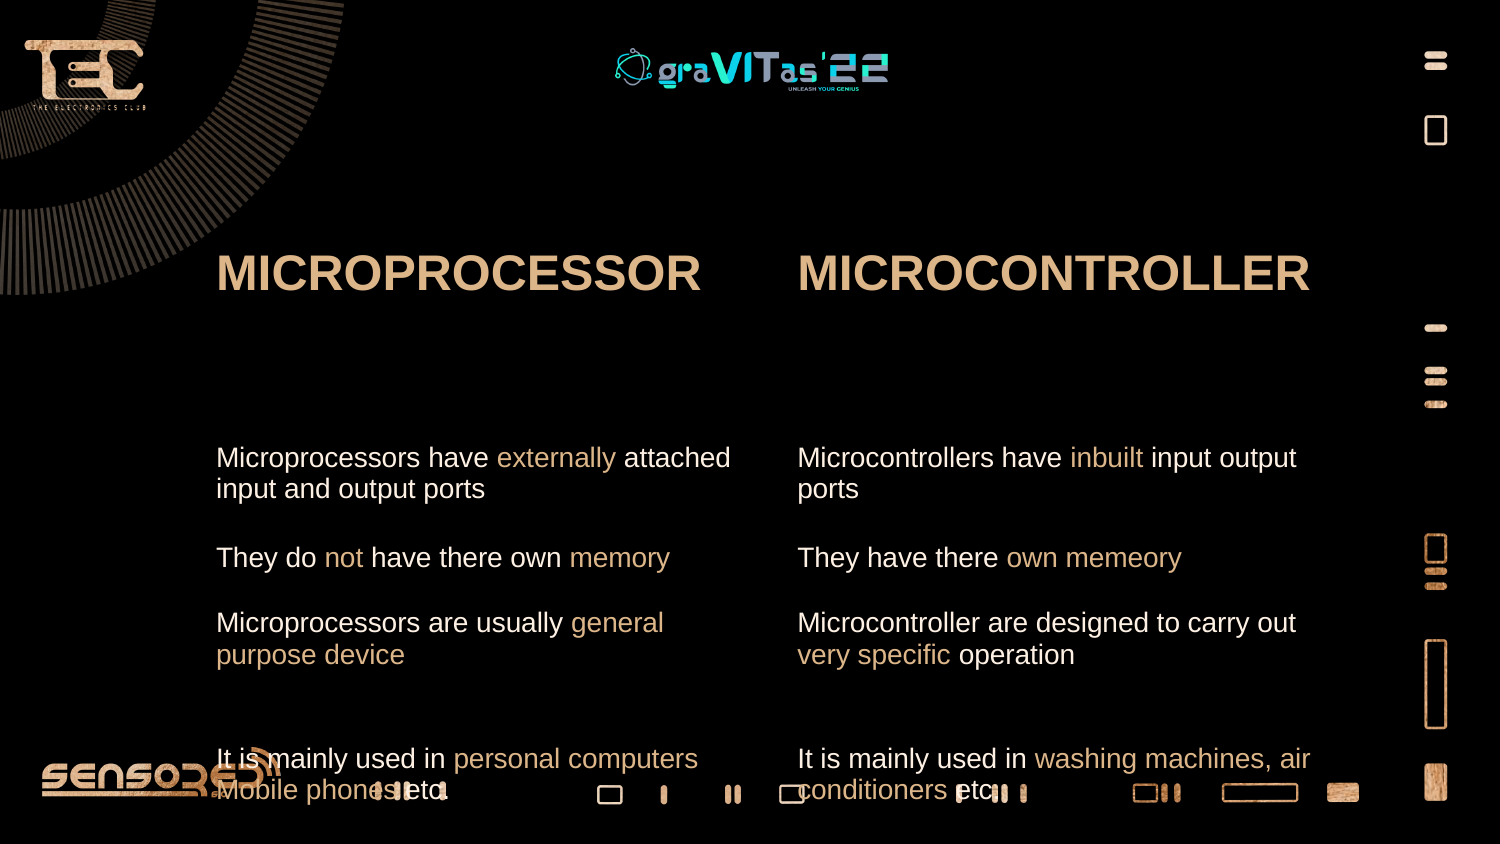

|  |  |
| --- | --- |
| MICROPROCESSOR | MICROCONTROLLER |
| Microprocessors have externally attached input and output ports | Microcontrollers have inbuilt input output ports |
| They do not have there own memory | They have there own memeory |
| Microprocessors are usually general purpose device | Microcontroller are designed to carry out very specific operation |
| It is mainly used in personal computers Mobile phones etc. | It is mainly used in washing machines, air conditioners etc. |
|  |  |
|  |  |